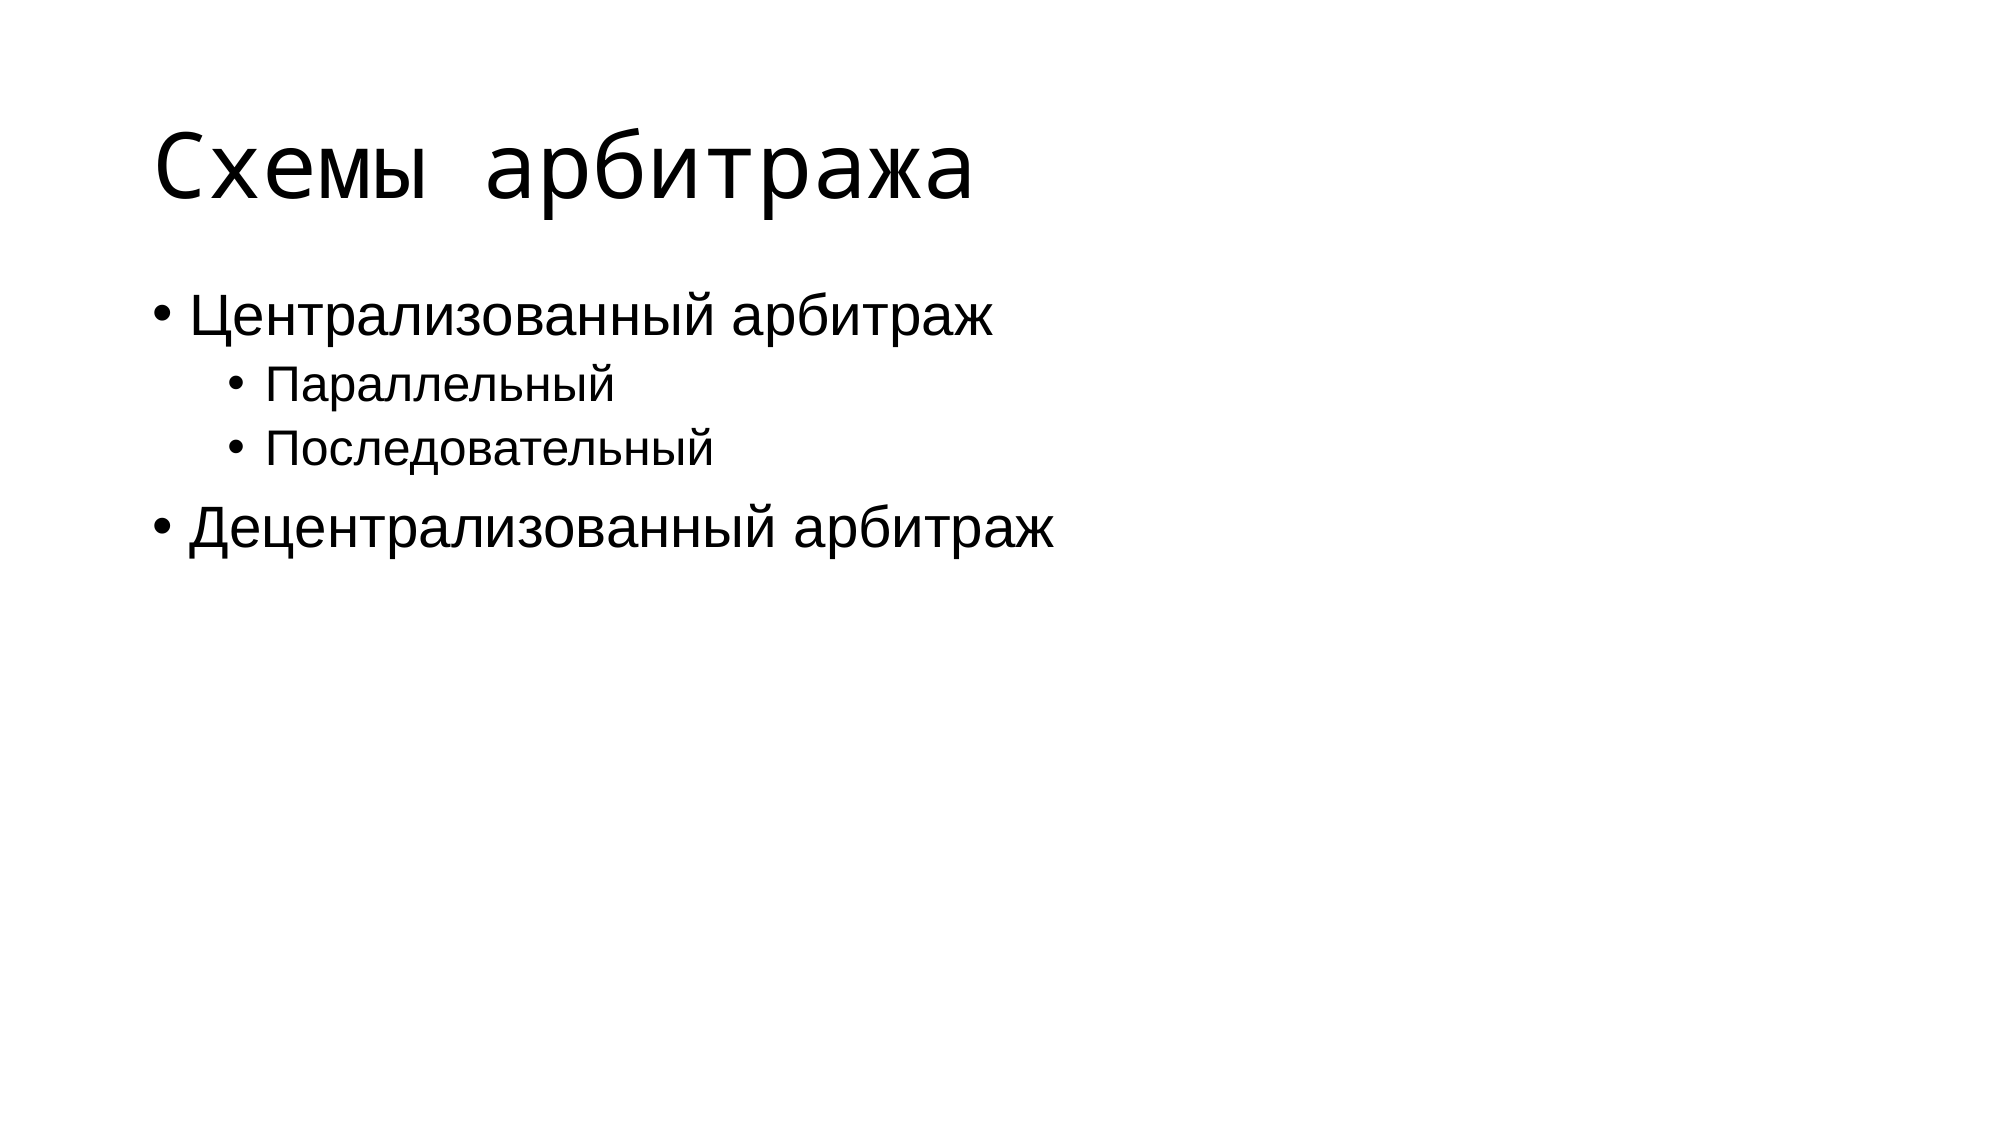

# Схемы арбитража
Централизованный арбитраж
Параллельный
Последовательный
Децентрализованный арбитраж